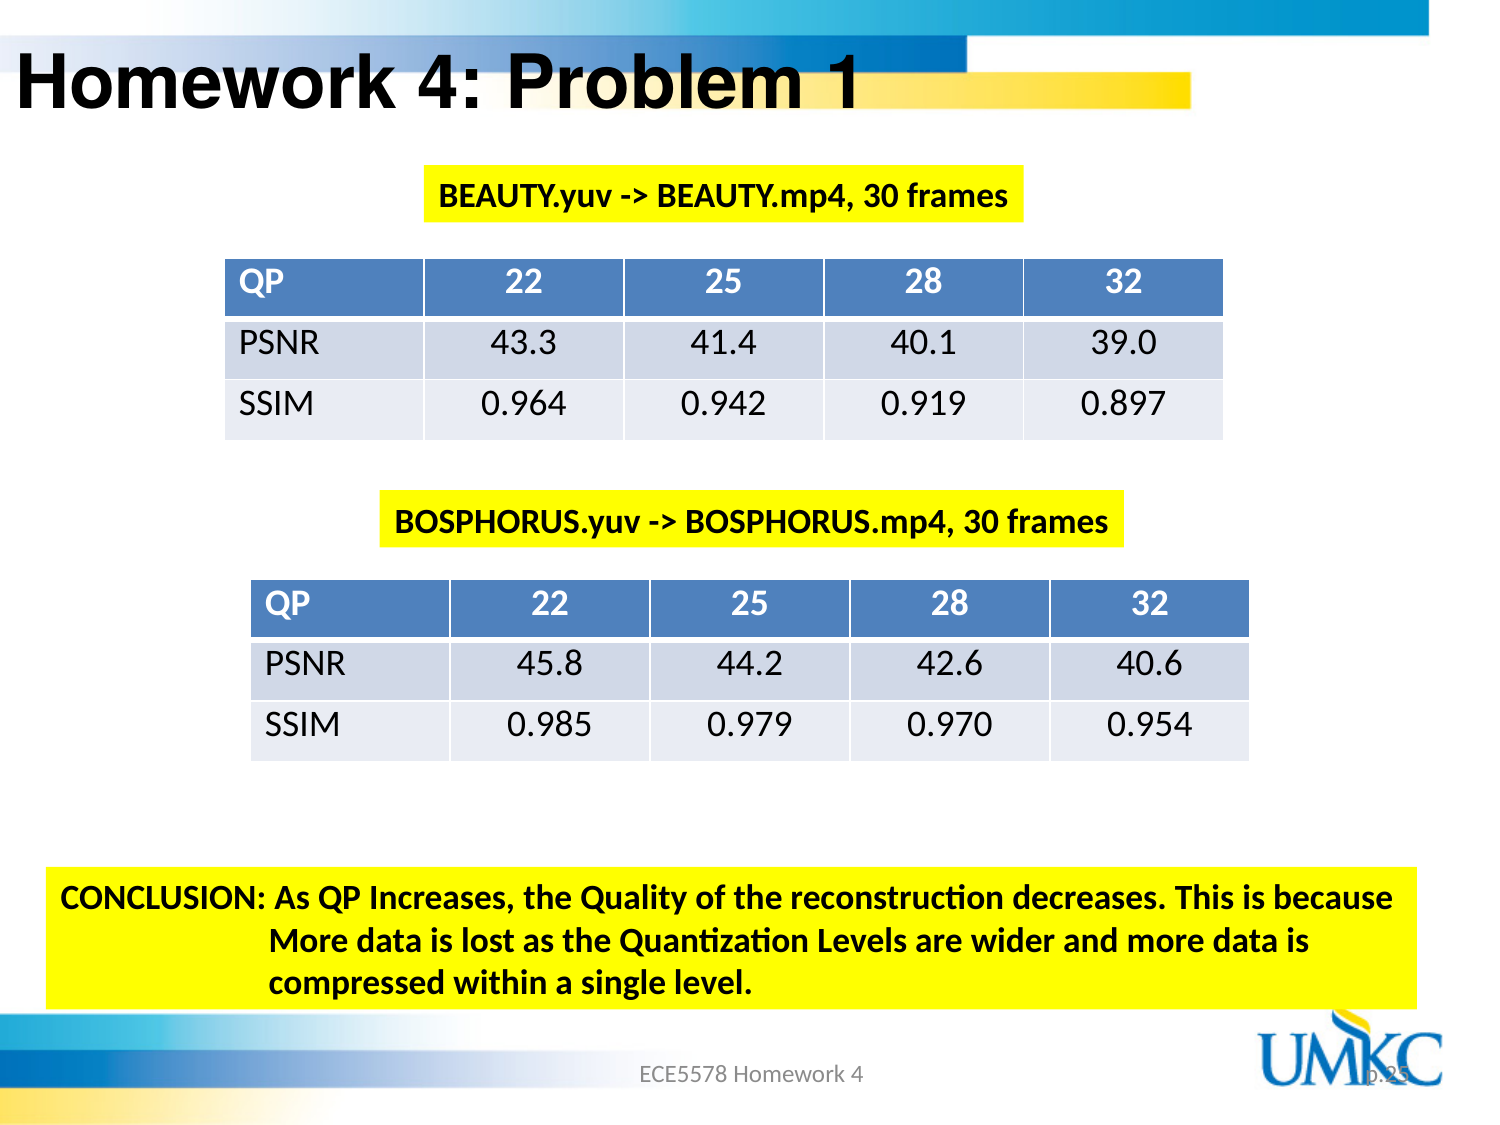

# Homework 4: Problem 1
BEAUTY.yuv -> BEAUTY.mp4, 30 frames
| QP | 22 | 25 | 28 | 32 |
| --- | --- | --- | --- | --- |
| PSNR | 43.3 | 41.4 | 40.1 | 39.0 |
| SSIM | 0.964 | 0.942 | 0.919 | 0.897 |
BOSPHORUS.yuv -> BOSPHORUS.mp4, 30 frames
| QP | 22 | 25 | 28 | 32 |
| --- | --- | --- | --- | --- |
| PSNR | 45.8 | 44.2 | 42.6 | 40.6 |
| SSIM | 0.985 | 0.979 | 0.970 | 0.954 |
CONCLUSION: As QP Increases, the Quality of the reconstruction decreases. This is because
                          More data is lost as the Quantization Levels are wider and more data is
                          compressed within a single level.
ECE5578 Homework 4
p.25